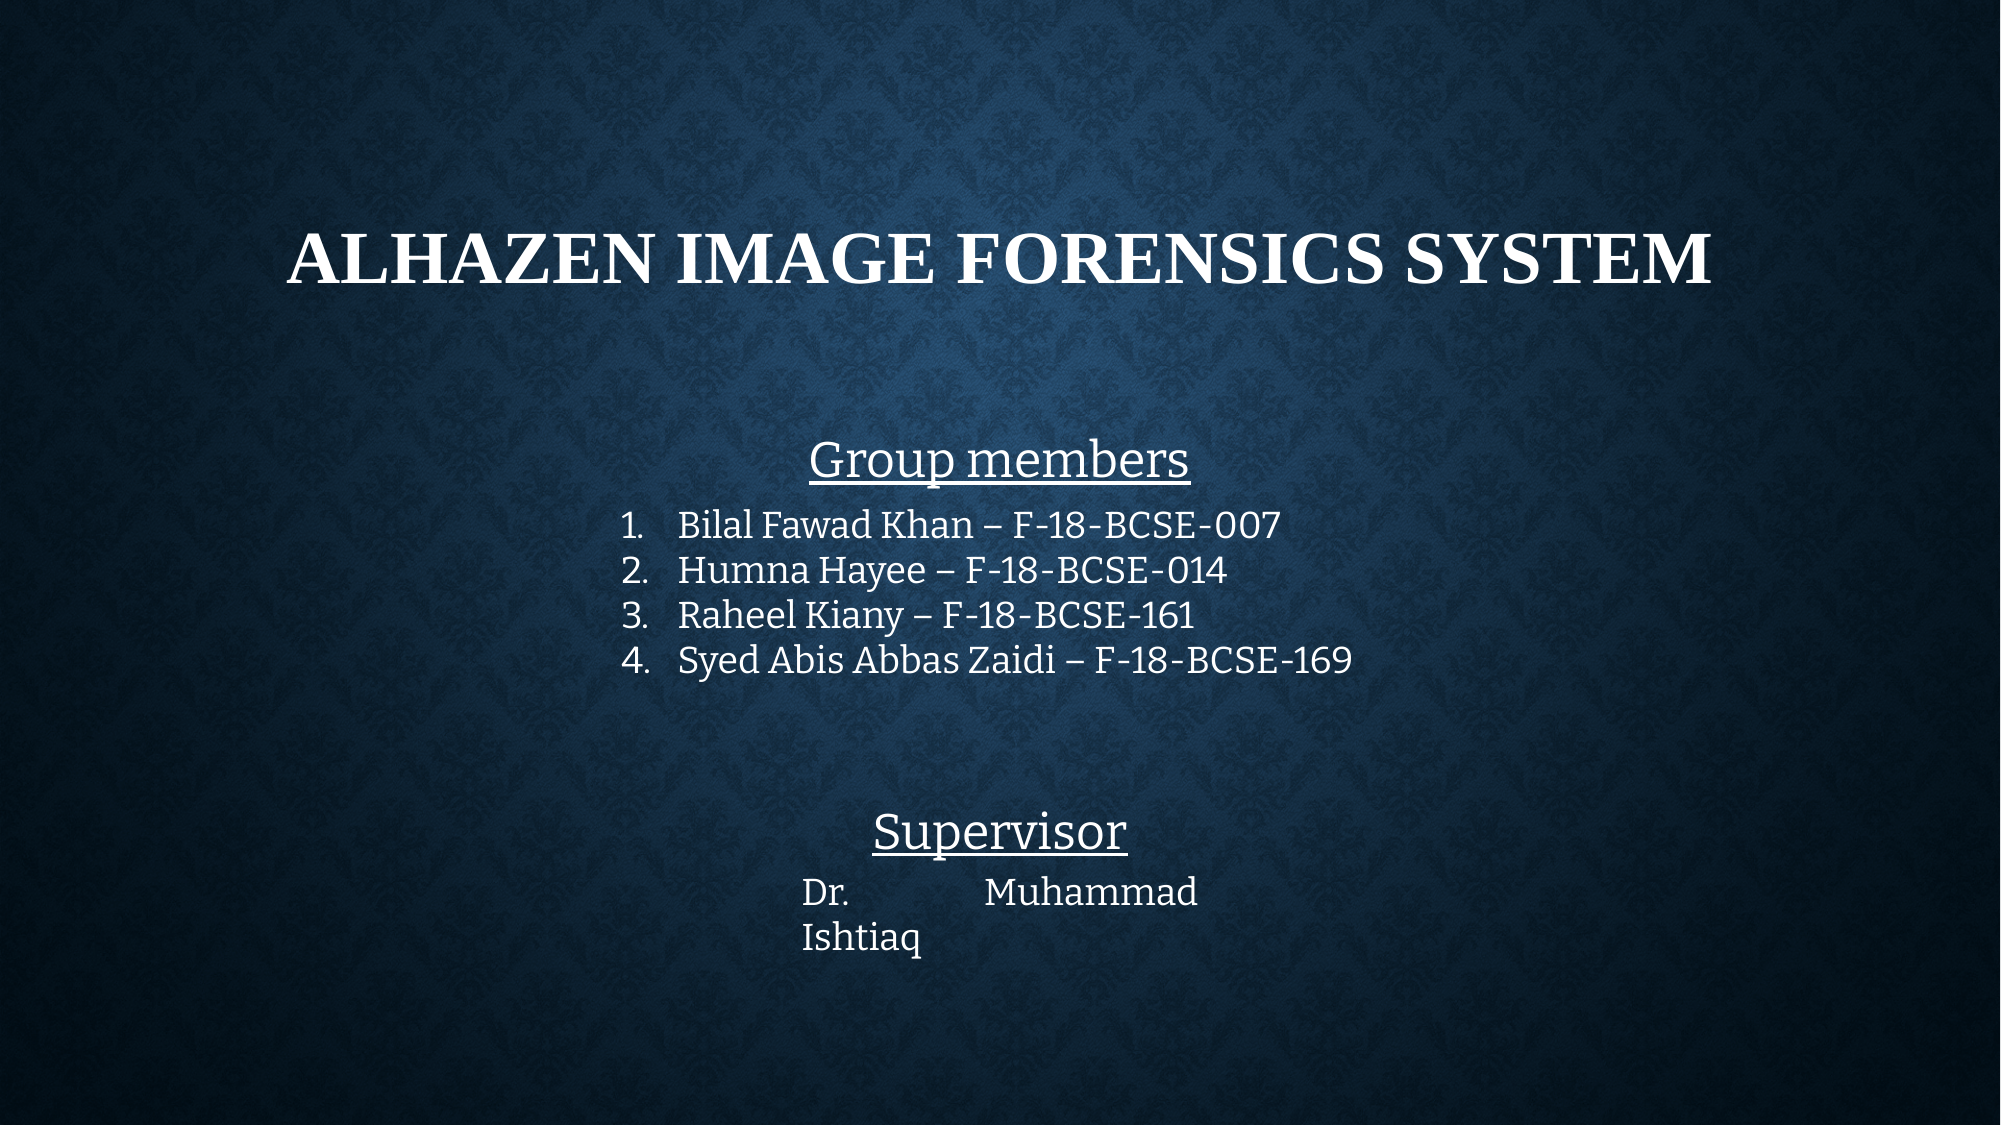

# Alhazen Image ForensicS System
Group members

Supervisor
Bilal Fawad Khan – F-18-BCSE-007
Humna Hayee – F-18-BCSE-014
Raheel Kiany – F-18-BCSE-161
Syed Abis Abbas Zaidi – F-18-BCSE-169
Dr. Muhammad Ishtiaq